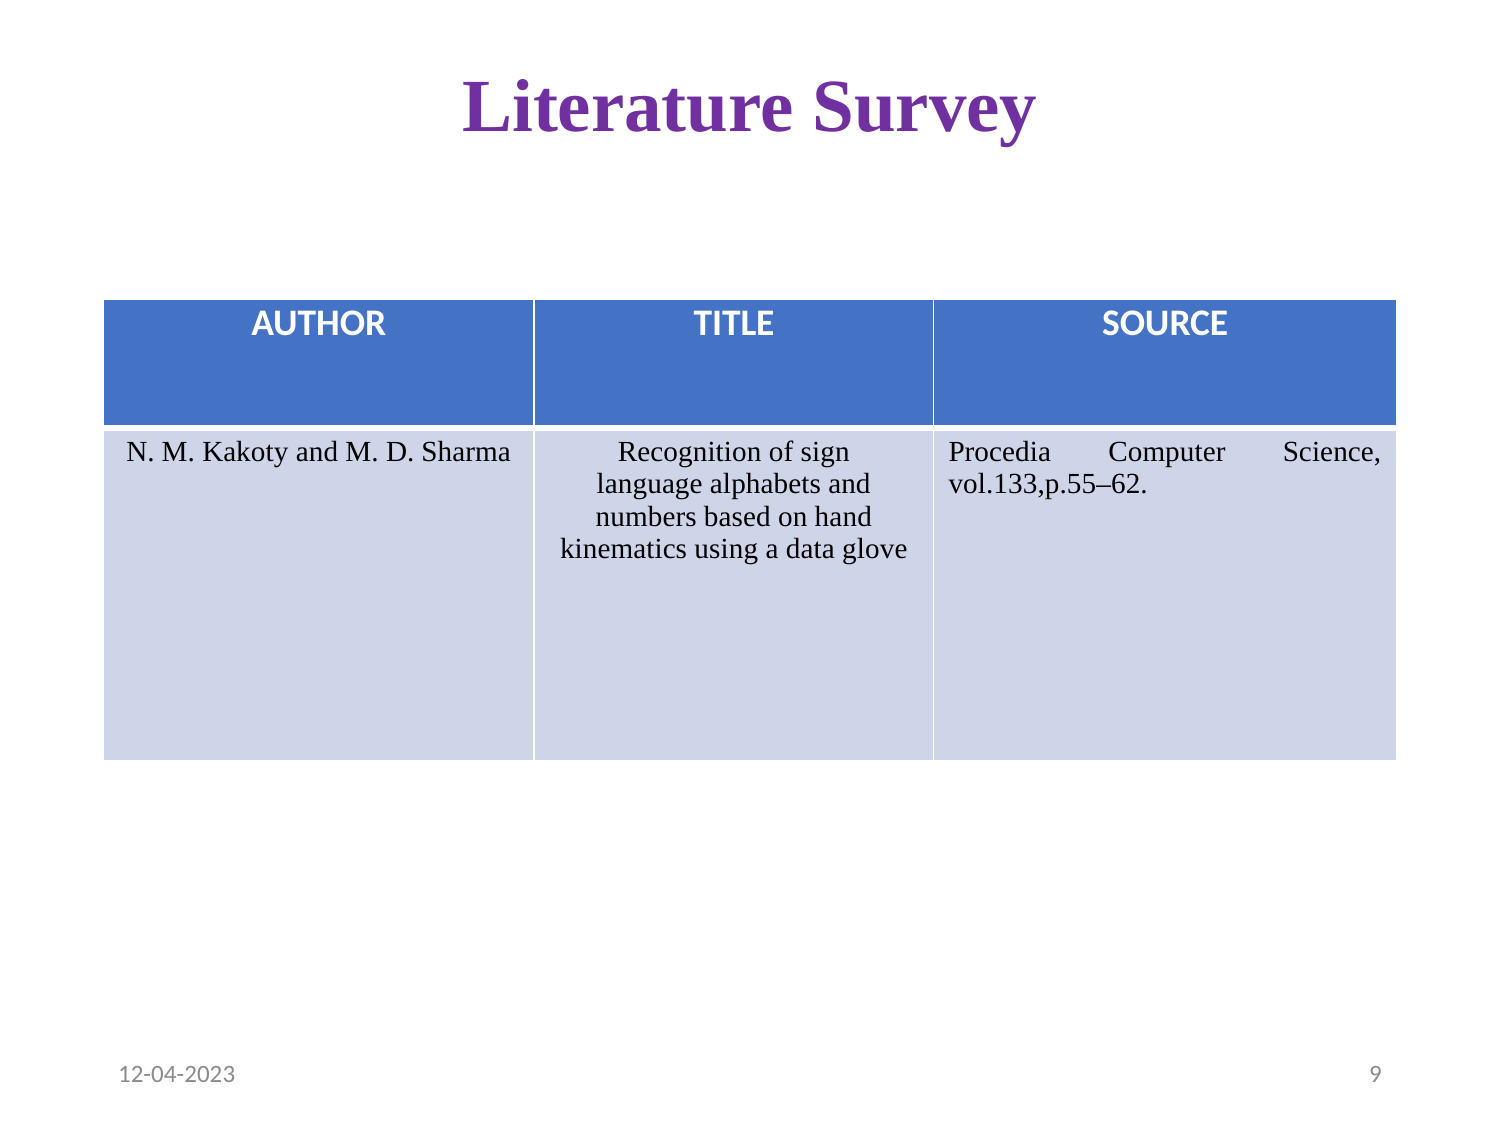

# Literature Survey
| AUTHOR | TITLE | SOURCE |
| --- | --- | --- |
| N. M. Kakoty and M. D. Sharma | Recognition of sign language alphabets and numbers based on hand kinematics using a data glove | Procedia Computer Science, vol.133,p.55–62. |
12-04-2023
9